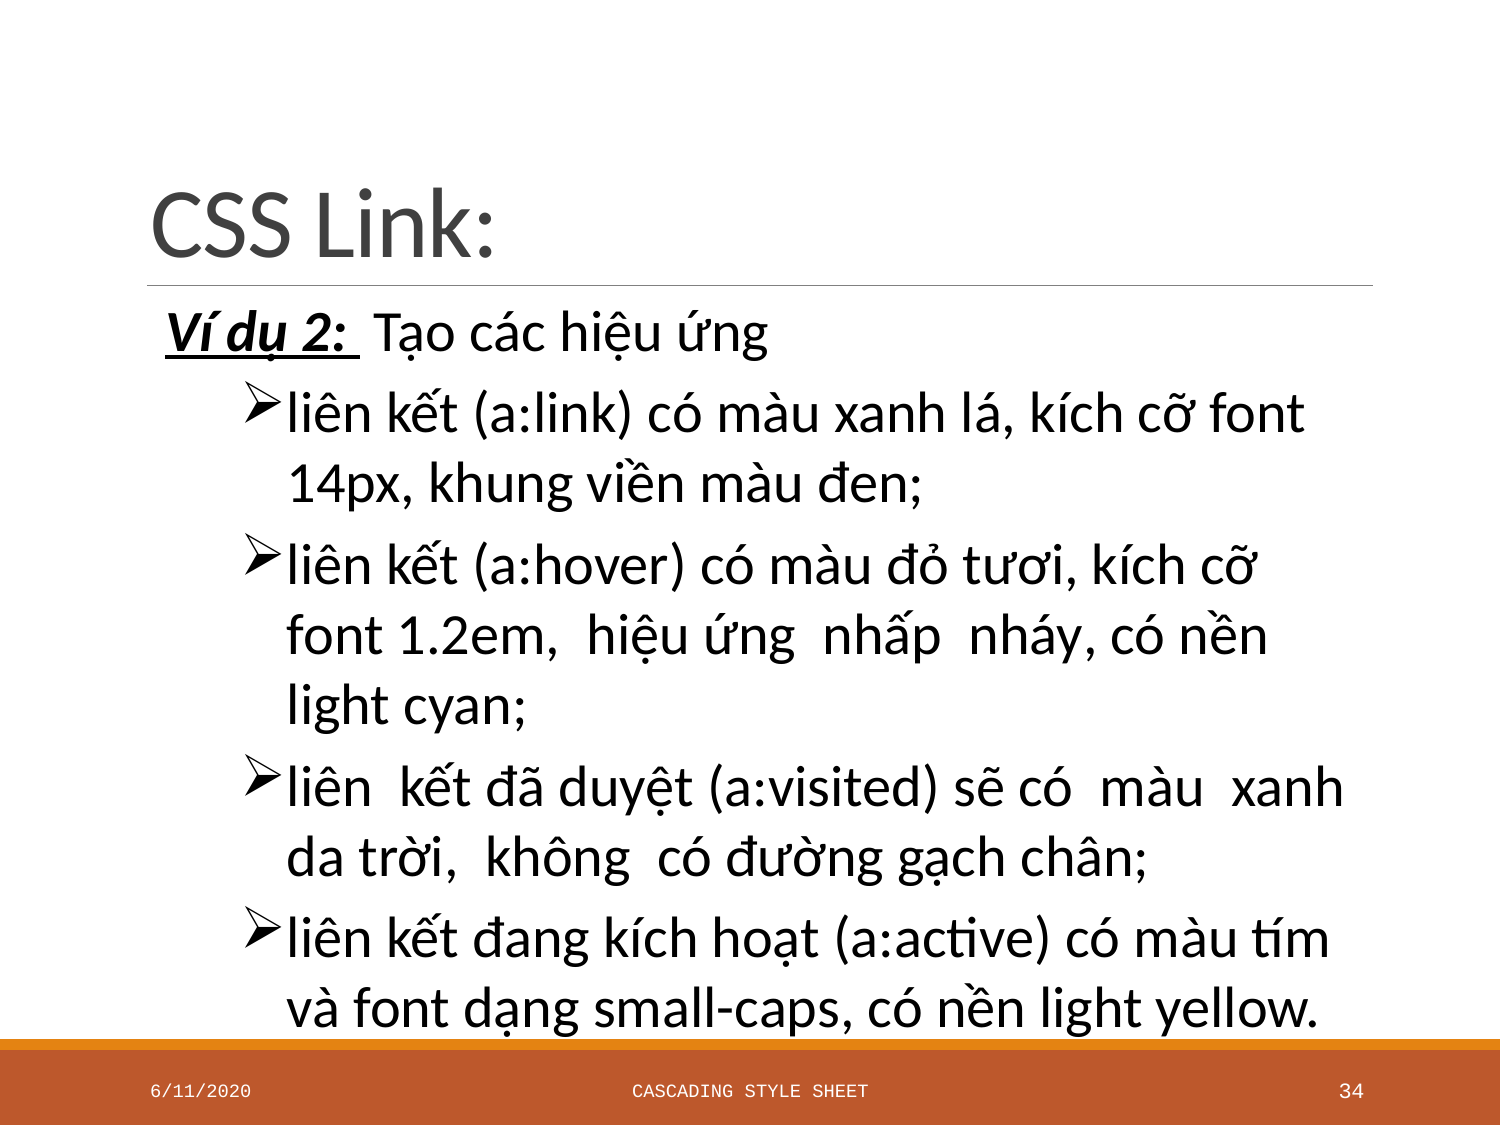

# CSS Link:
Ví dụ 2:  Tạo các hiệu ứng
liên kết (a:link) có màu xanh lá, kích cỡ font 14px, khung viền màu đen;
liên kết (a:hover) có màu đỏ tươi, kích cỡ font 1.2em,  hiệu ứng  nhấp  nháy, có nền light cyan;
liên  kết đã duyệt (a:visited) sẽ có  màu  xanh  da trời,  không  có đường gạch chân;
liên kết đang kích hoạt (a:active) có màu tím và font dạng small-caps, có nền light yellow.
6/11/2020
Cascading Style Sheet
34